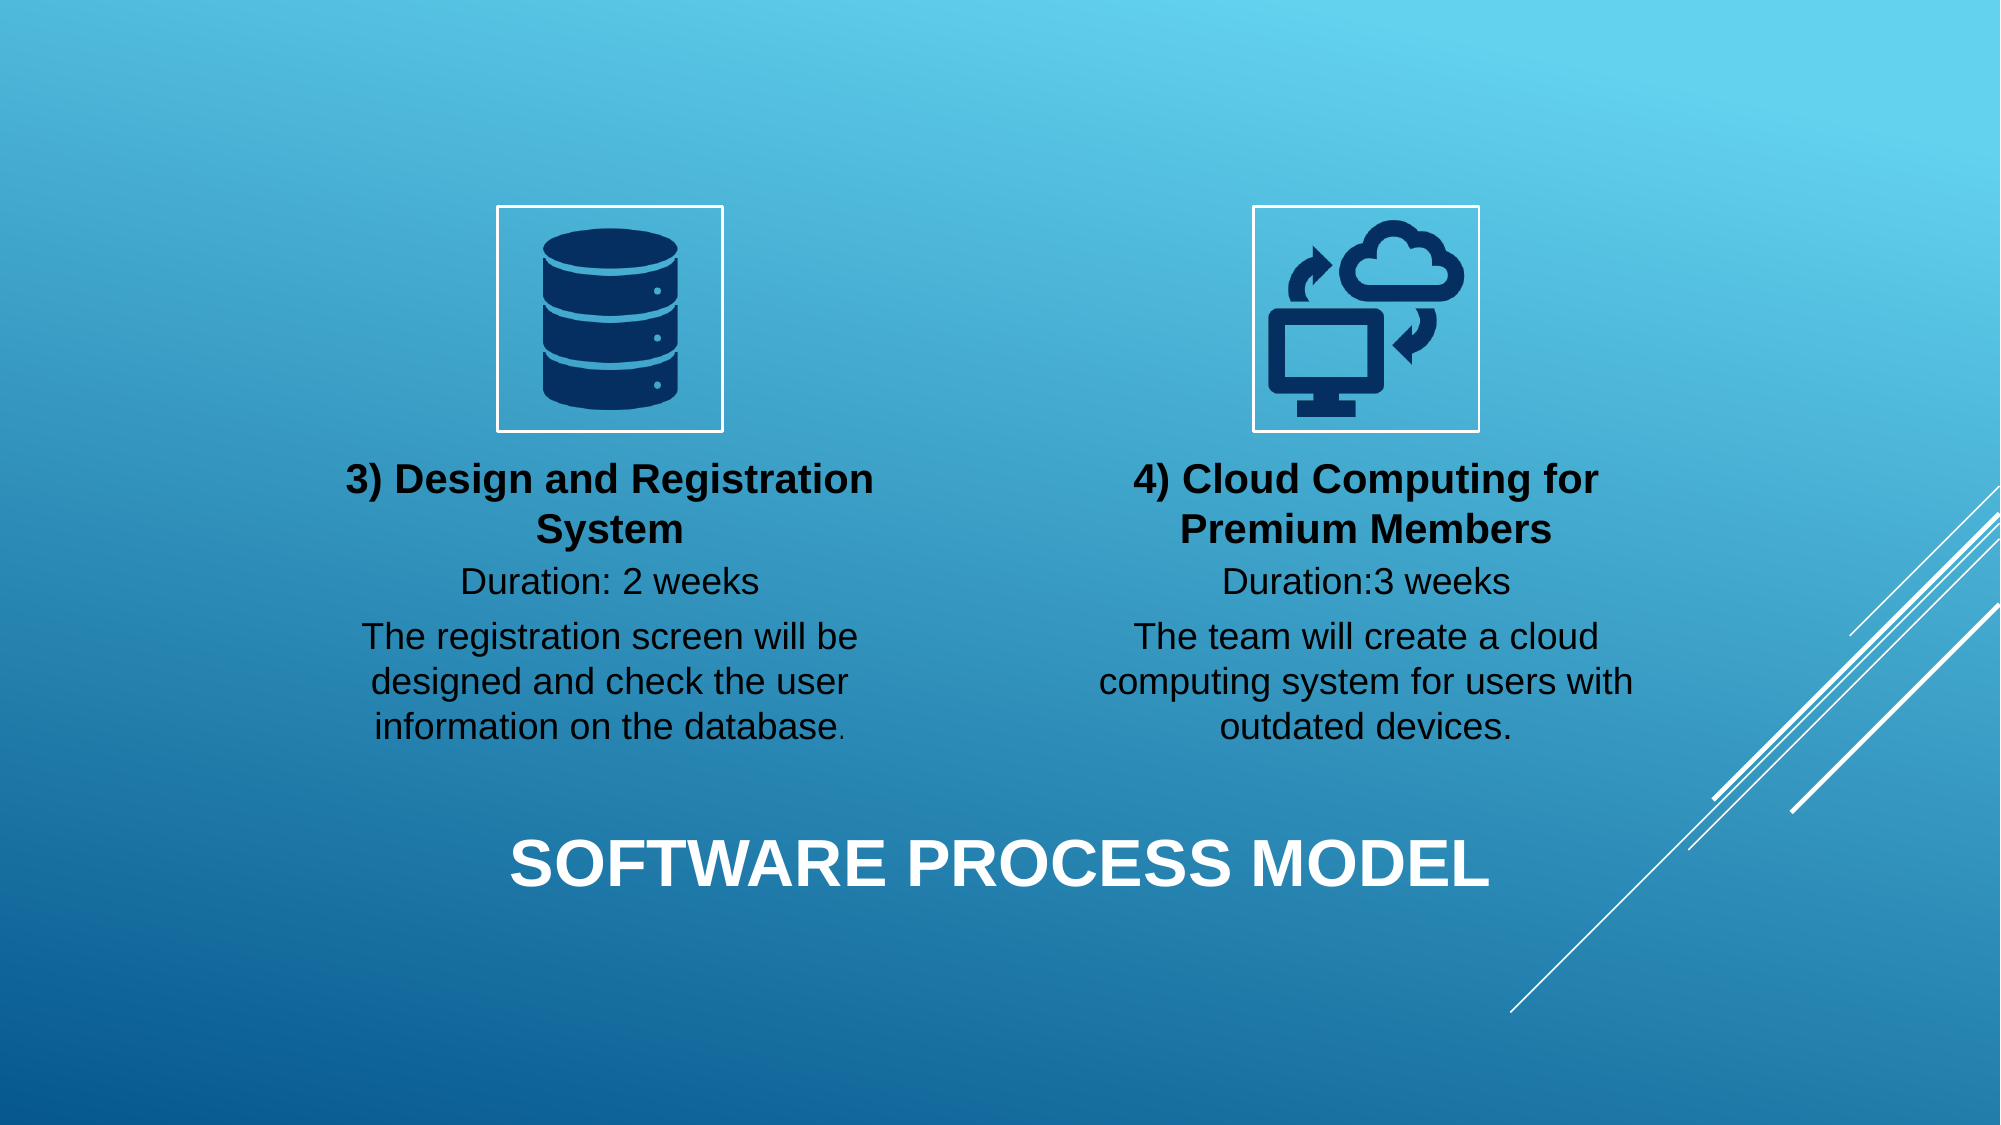

3) Design and Registration System

4) Cloud Computing for Premium Members

Duration: 2 weeks
The registration screen will be designed and check the user information on the database.

Duration:3 weeks
The team will create a cloud computing system for users with outdated devices.
# SOFTWARE PROCESS MODEL